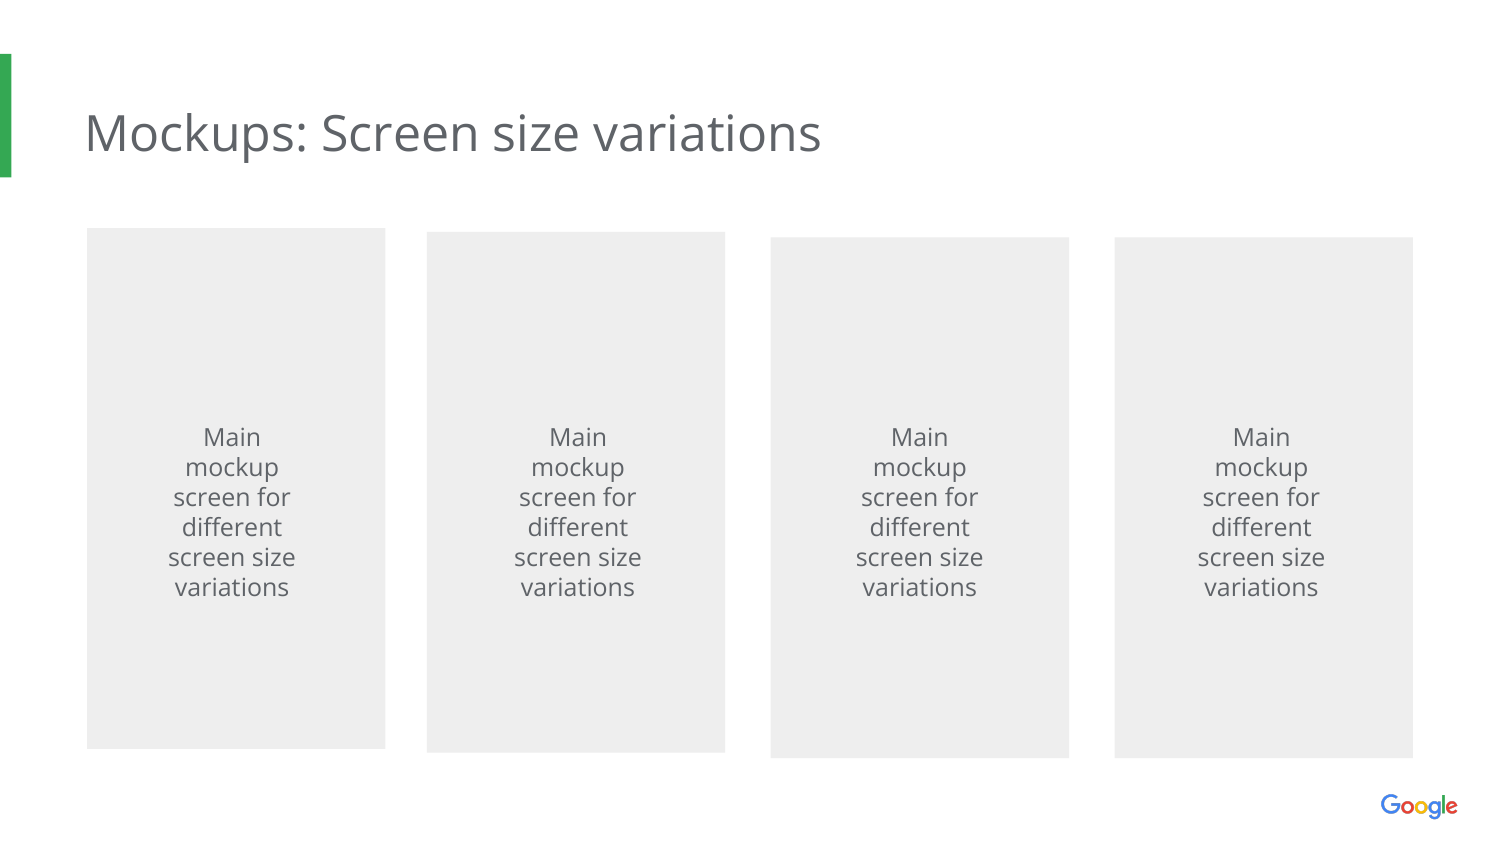

Mockups: Screen size variations

Main mockup screen for different screen size variations
Main mockup screen for different screen size variations
Main mockup screen for different screen size variations
Main mockup screen for different screen size variations